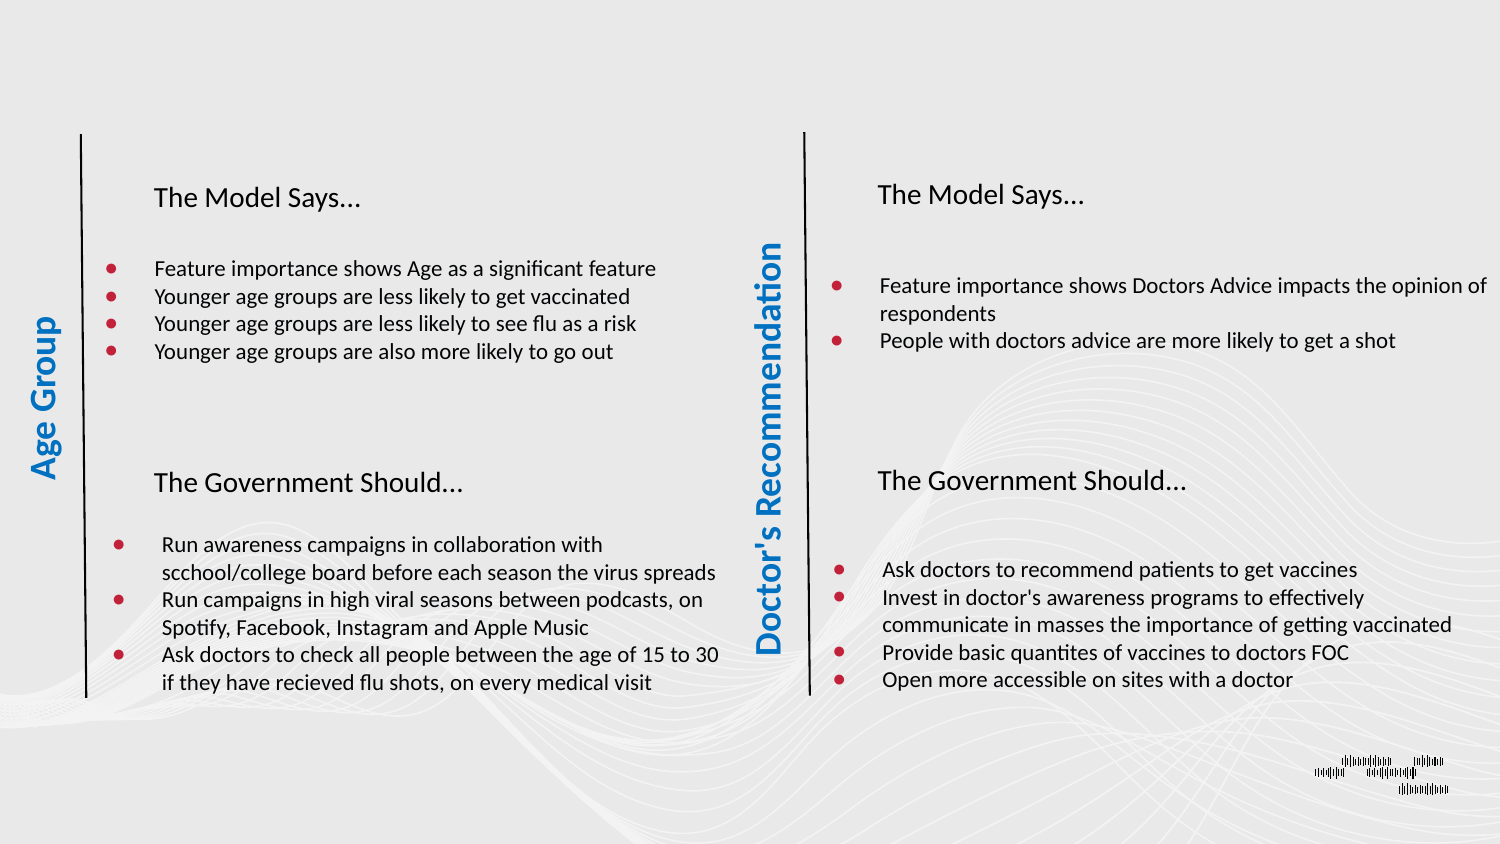

The Model Says...
The Model Says...
Feature importance shows Age as a significant feature
Younger age groups are less likely to get vaccinated
Younger age groups are less likely to see flu as a risk
Younger age groups are also more likely to go out

Feature importance shows Doctors Advice impacts the opinion of respondents
People with doctors advice are more likely to get a shot

Age Group
Doctor's Recommendation
The Government Should...
The Government Should...
Ask doctors to recommend patients to get vaccines
Invest in doctor's awareness programs to effectively communicate in masses the importance of getting vaccinated
Provide basic quantites of vaccines to doctors FOC
Open more accessible on sites with a doctor
Run awareness campaigns in collaboration with scchool/college board before each season the virus spreads
Run campaigns in high viral seasons between podcasts, on Spotify, Facebook, Instagram and Apple Music
Ask doctors to check all people between the age of 15 to 30 if they have recieved flu shots, on every medical visit